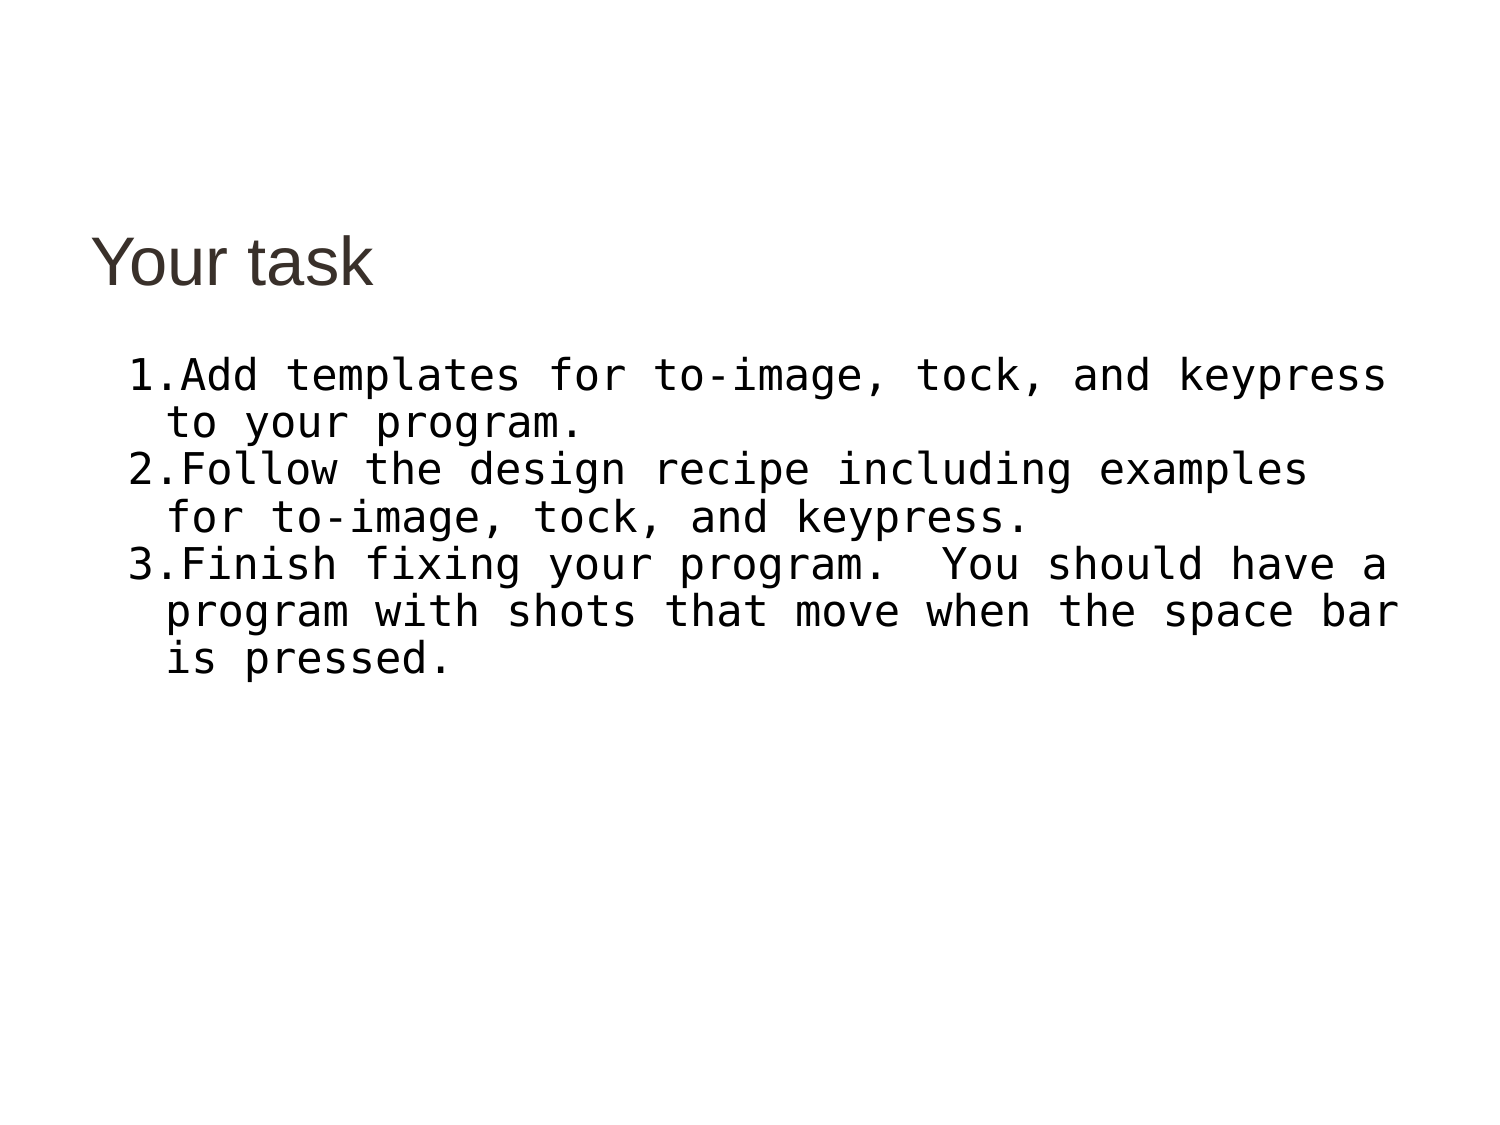

# Your task
Add templates for to-image, tock, and keypress to your program.
Follow the design recipe including examples for to-image, tock, and keypress.
Finish fixing your program.  You should have a program with shots that move when the space bar is pressed.